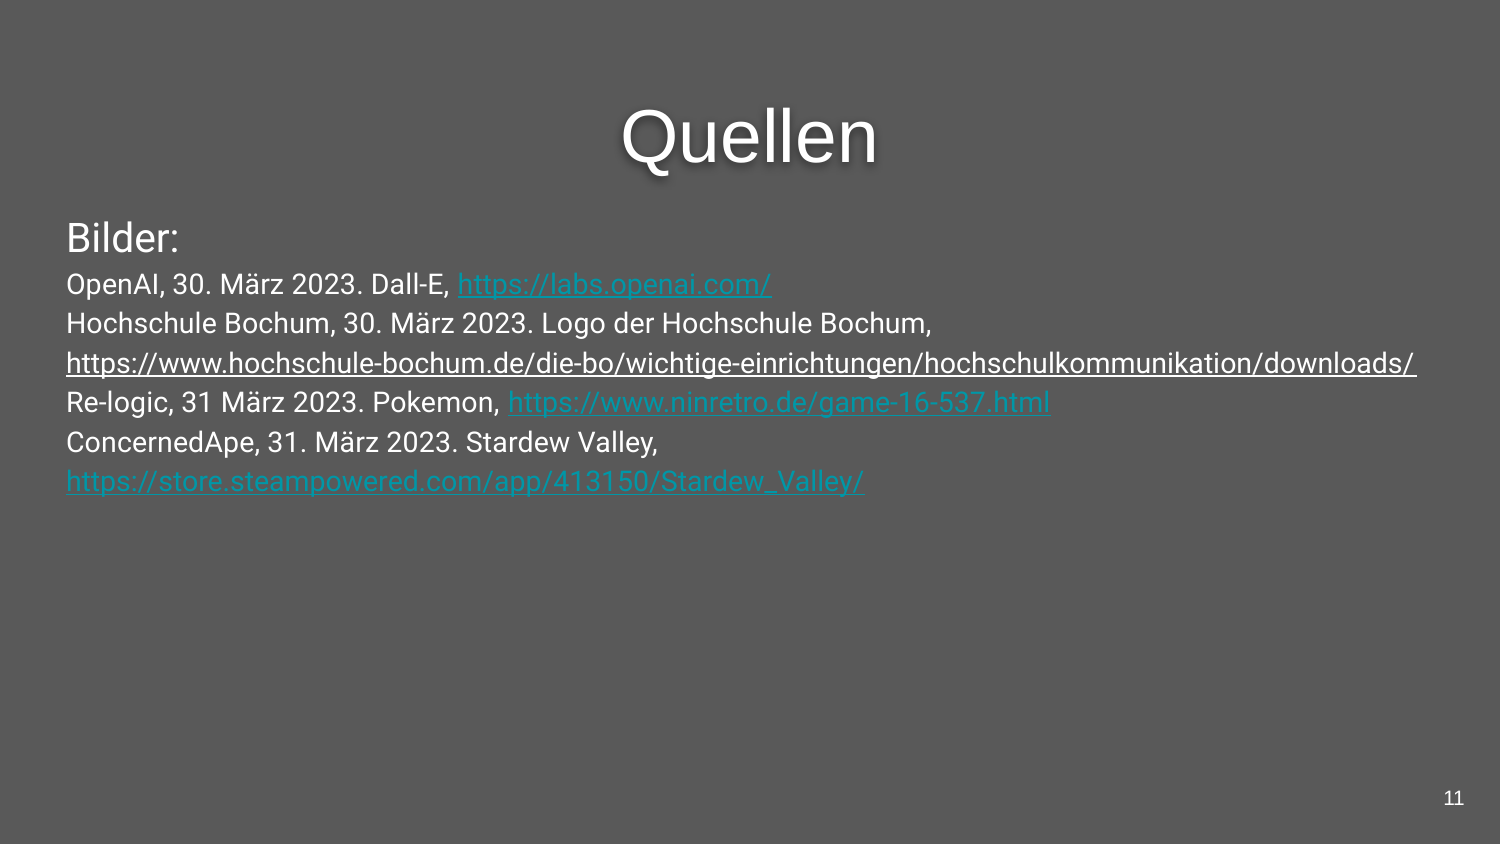

# Quellen
Bilder:
OpenAI, 30. März 2023. Dall-E, https://labs.openai.com/
Hochschule Bochum, 30. März 2023. Logo der Hochschule Bochum, https://www.hochschule-bochum.de/die-bo/wichtige-einrichtungen/hochschulkommunikation/downloads/
Re-logic, 31 März 2023. Pokemon, https://www.ninretro.de/game-16-537.html
ConcernedApe, 31. März 2023. Stardew Valley, https://store.steampowered.com/app/413150/Stardew_Valley/

11